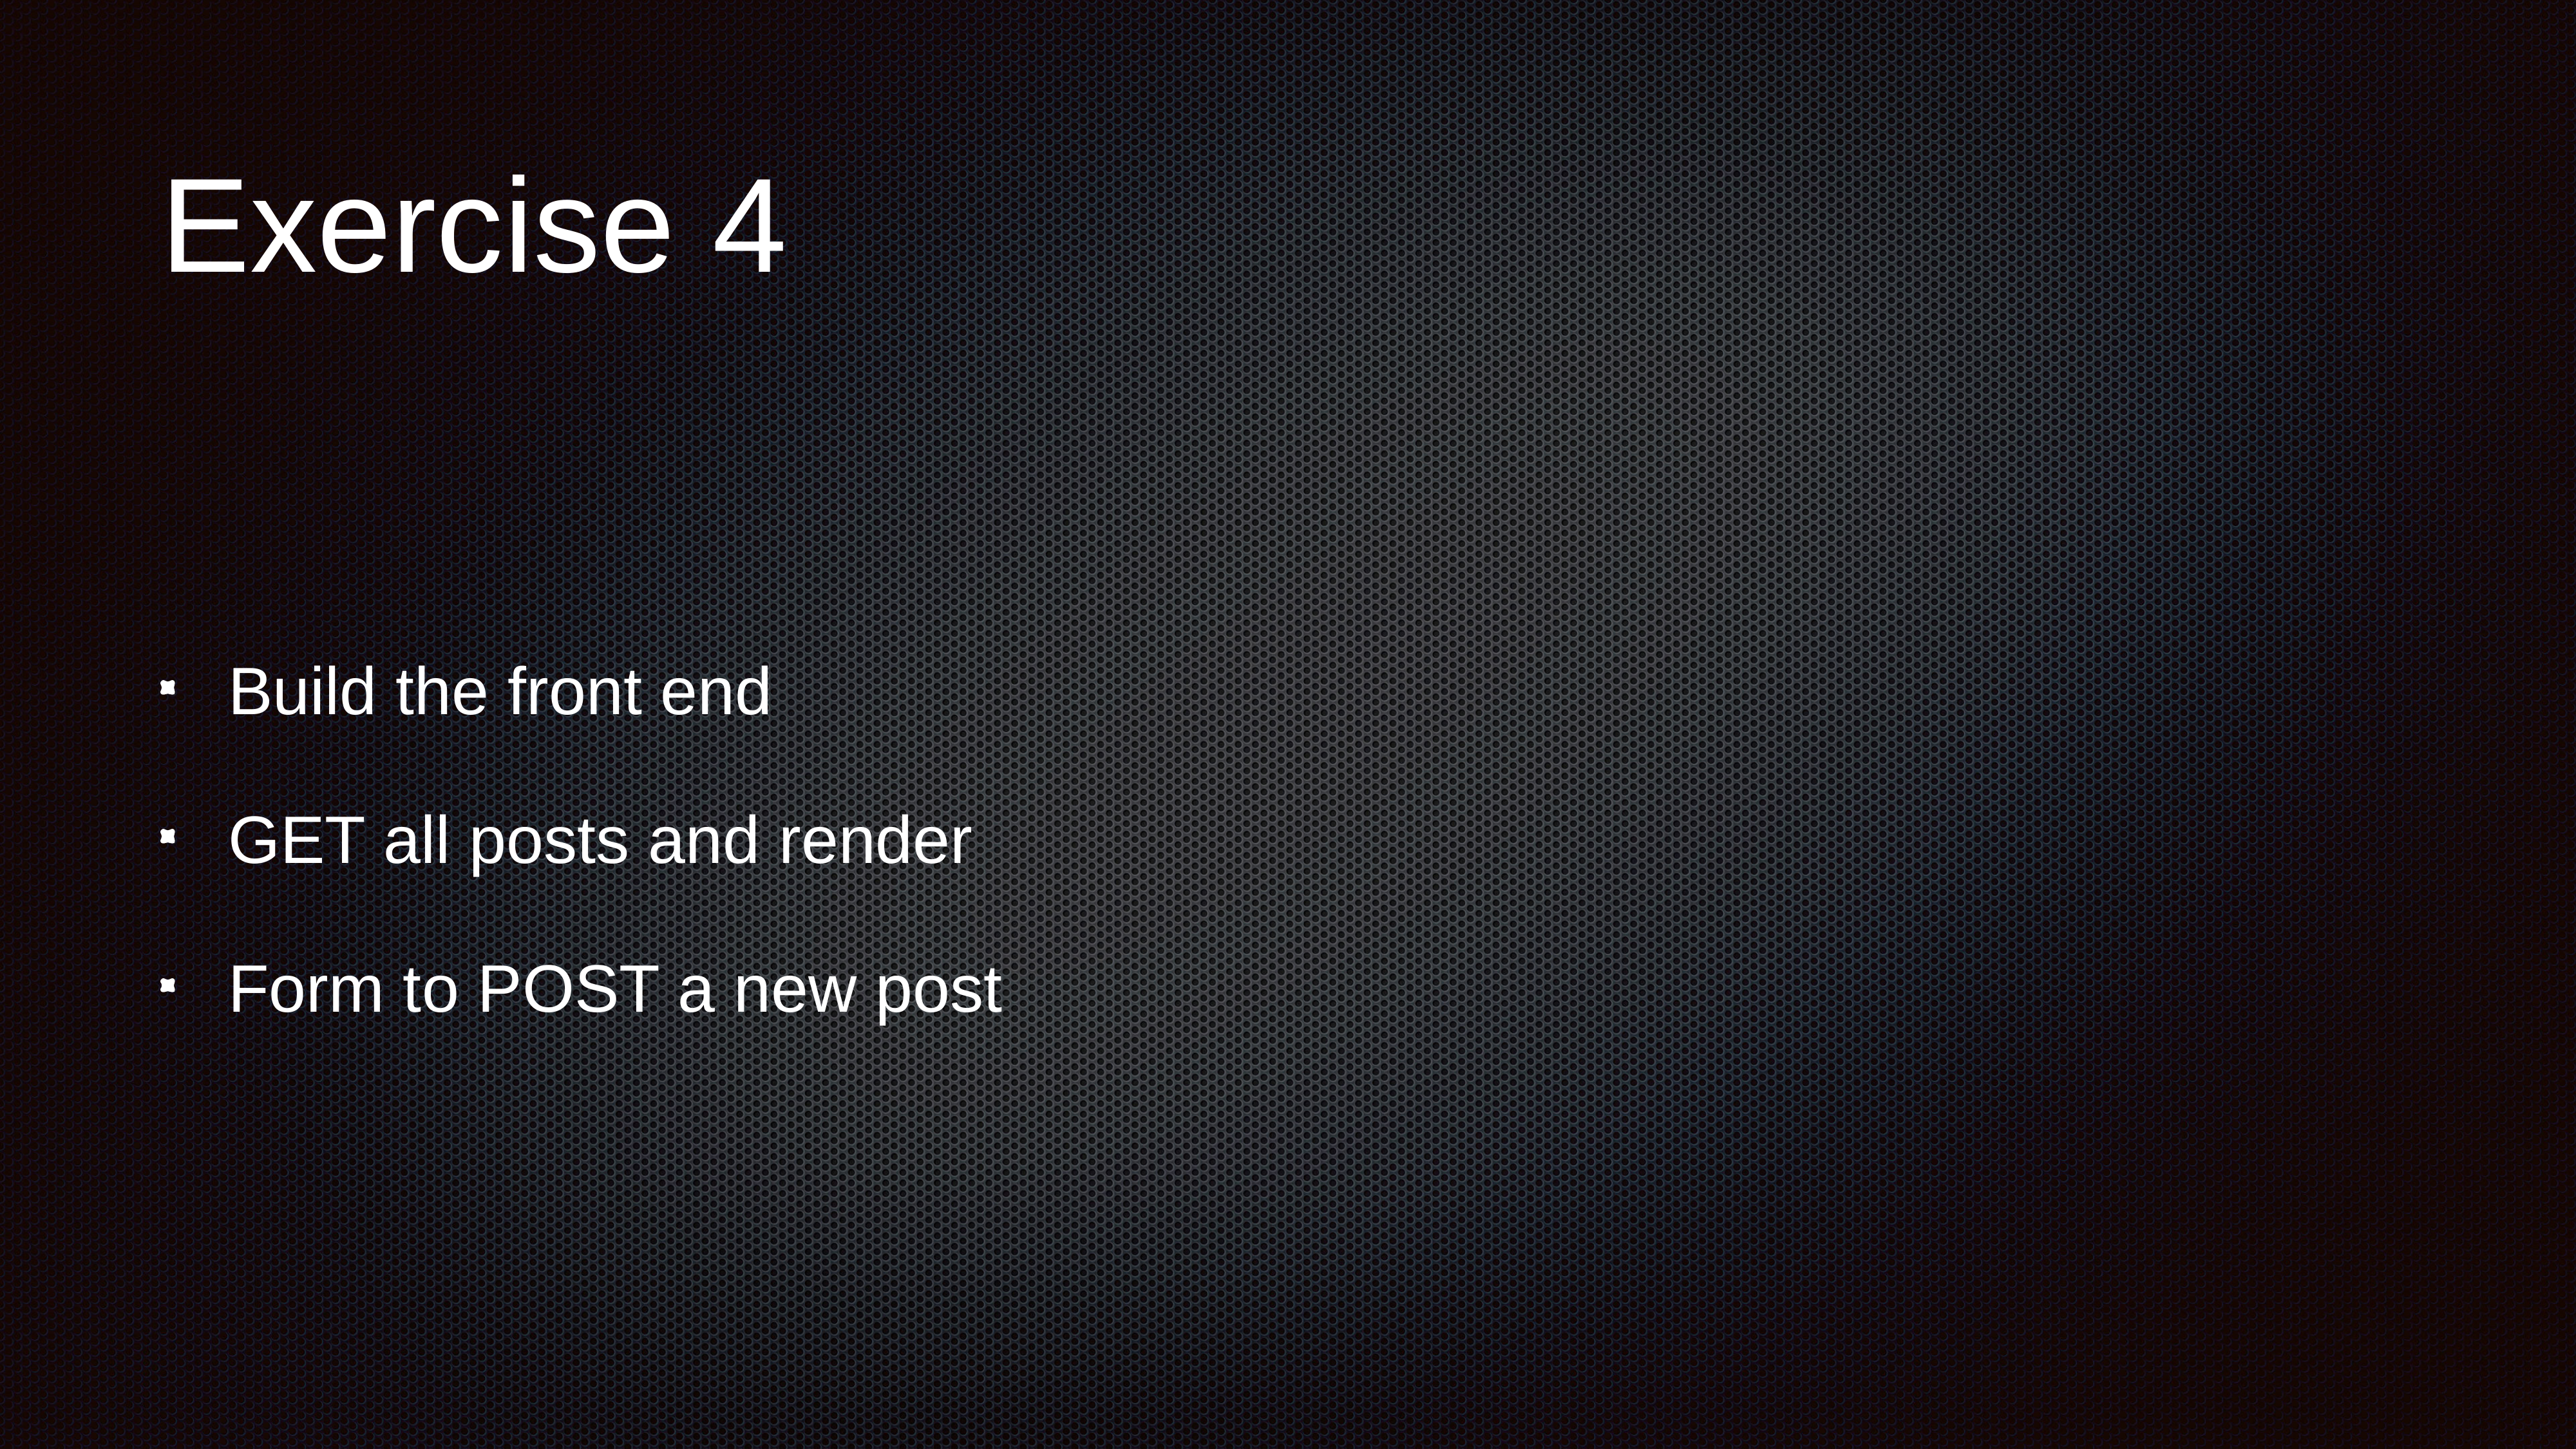

# Exercise 4
Build the front end
GET all posts and render
Form to POST a new post